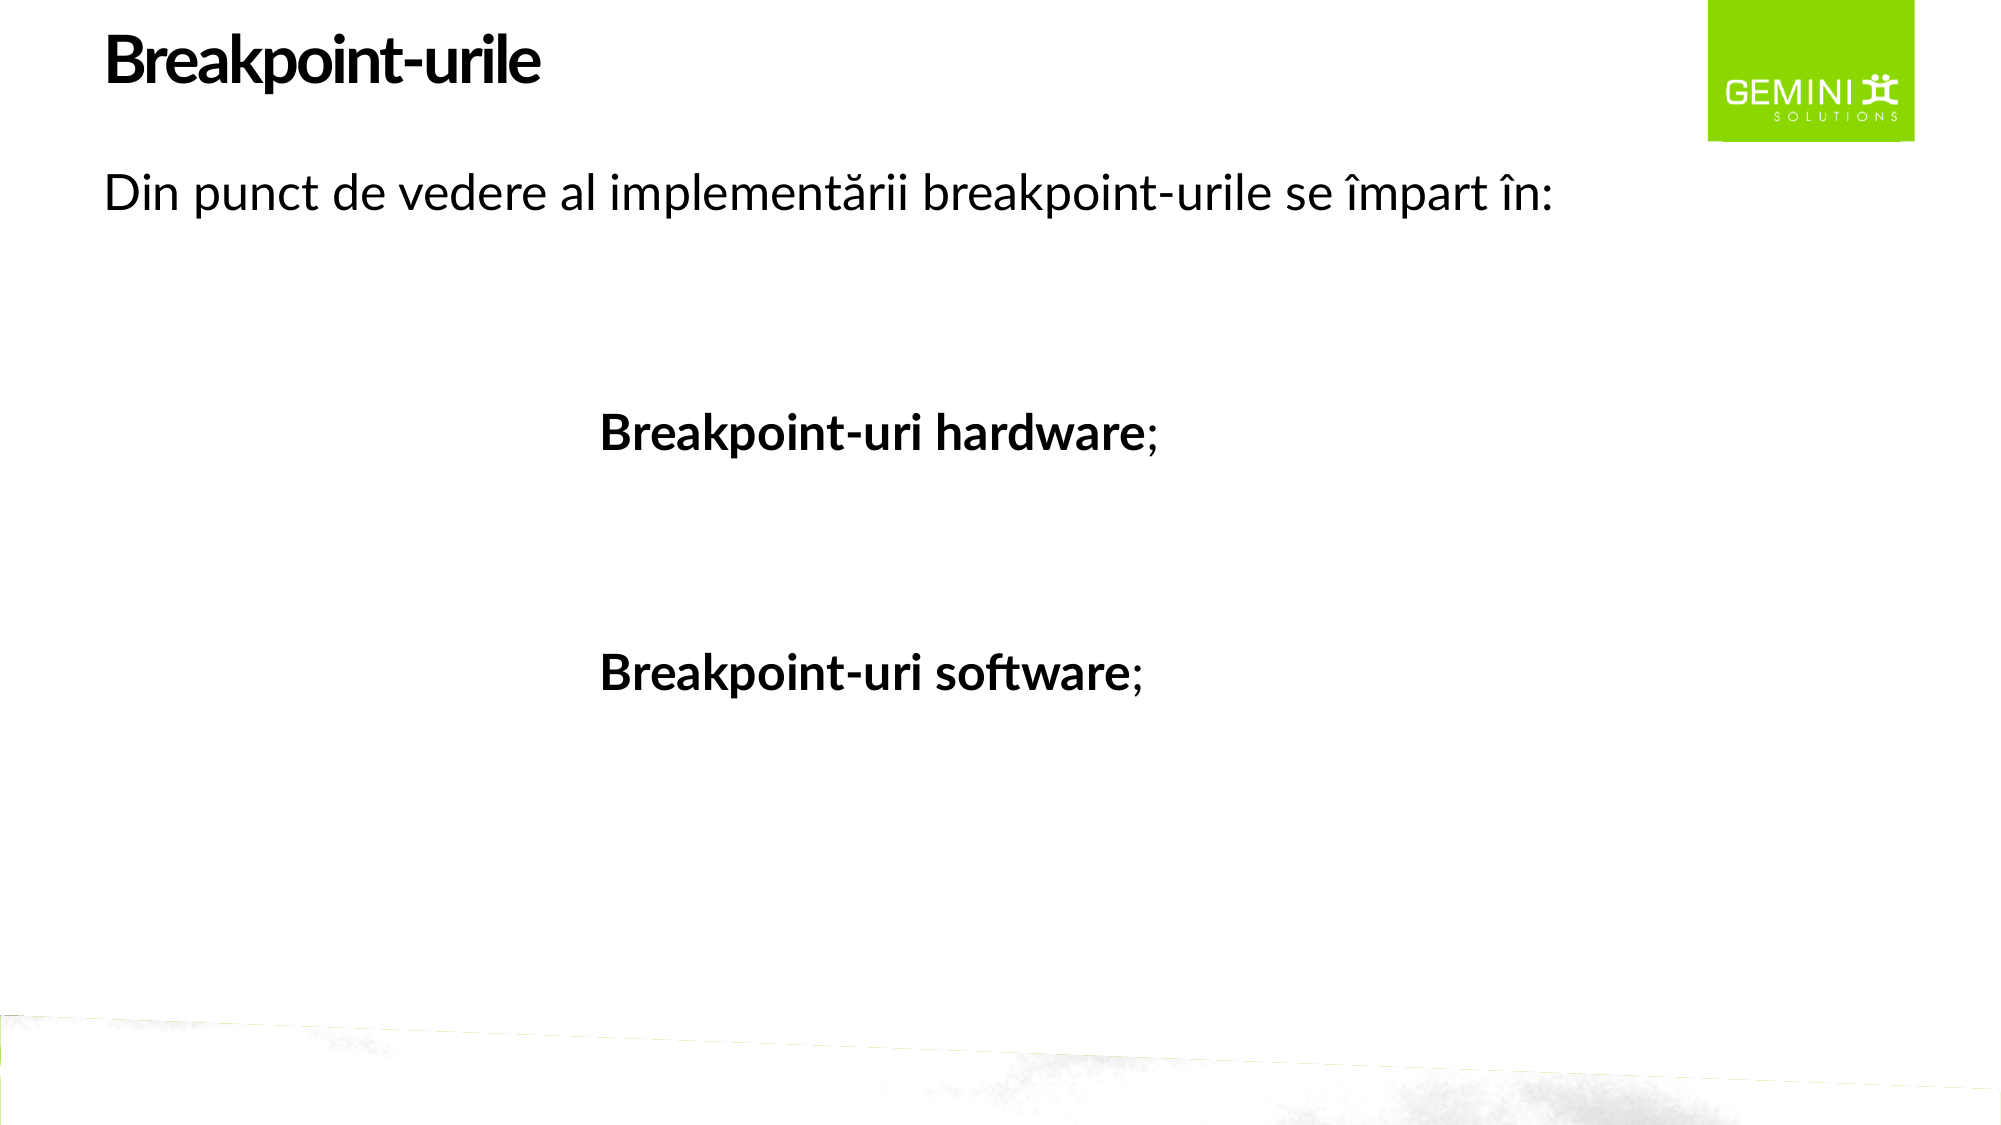

Breakpoint-urile

Din punct de vedere al implementării breakpoint-urile se împart în:

Breakpoint-uri hardware;

Breakpoint-uri software;

GEMINI SOLUTIONS – MAKING SOFTWARE HAPPEN